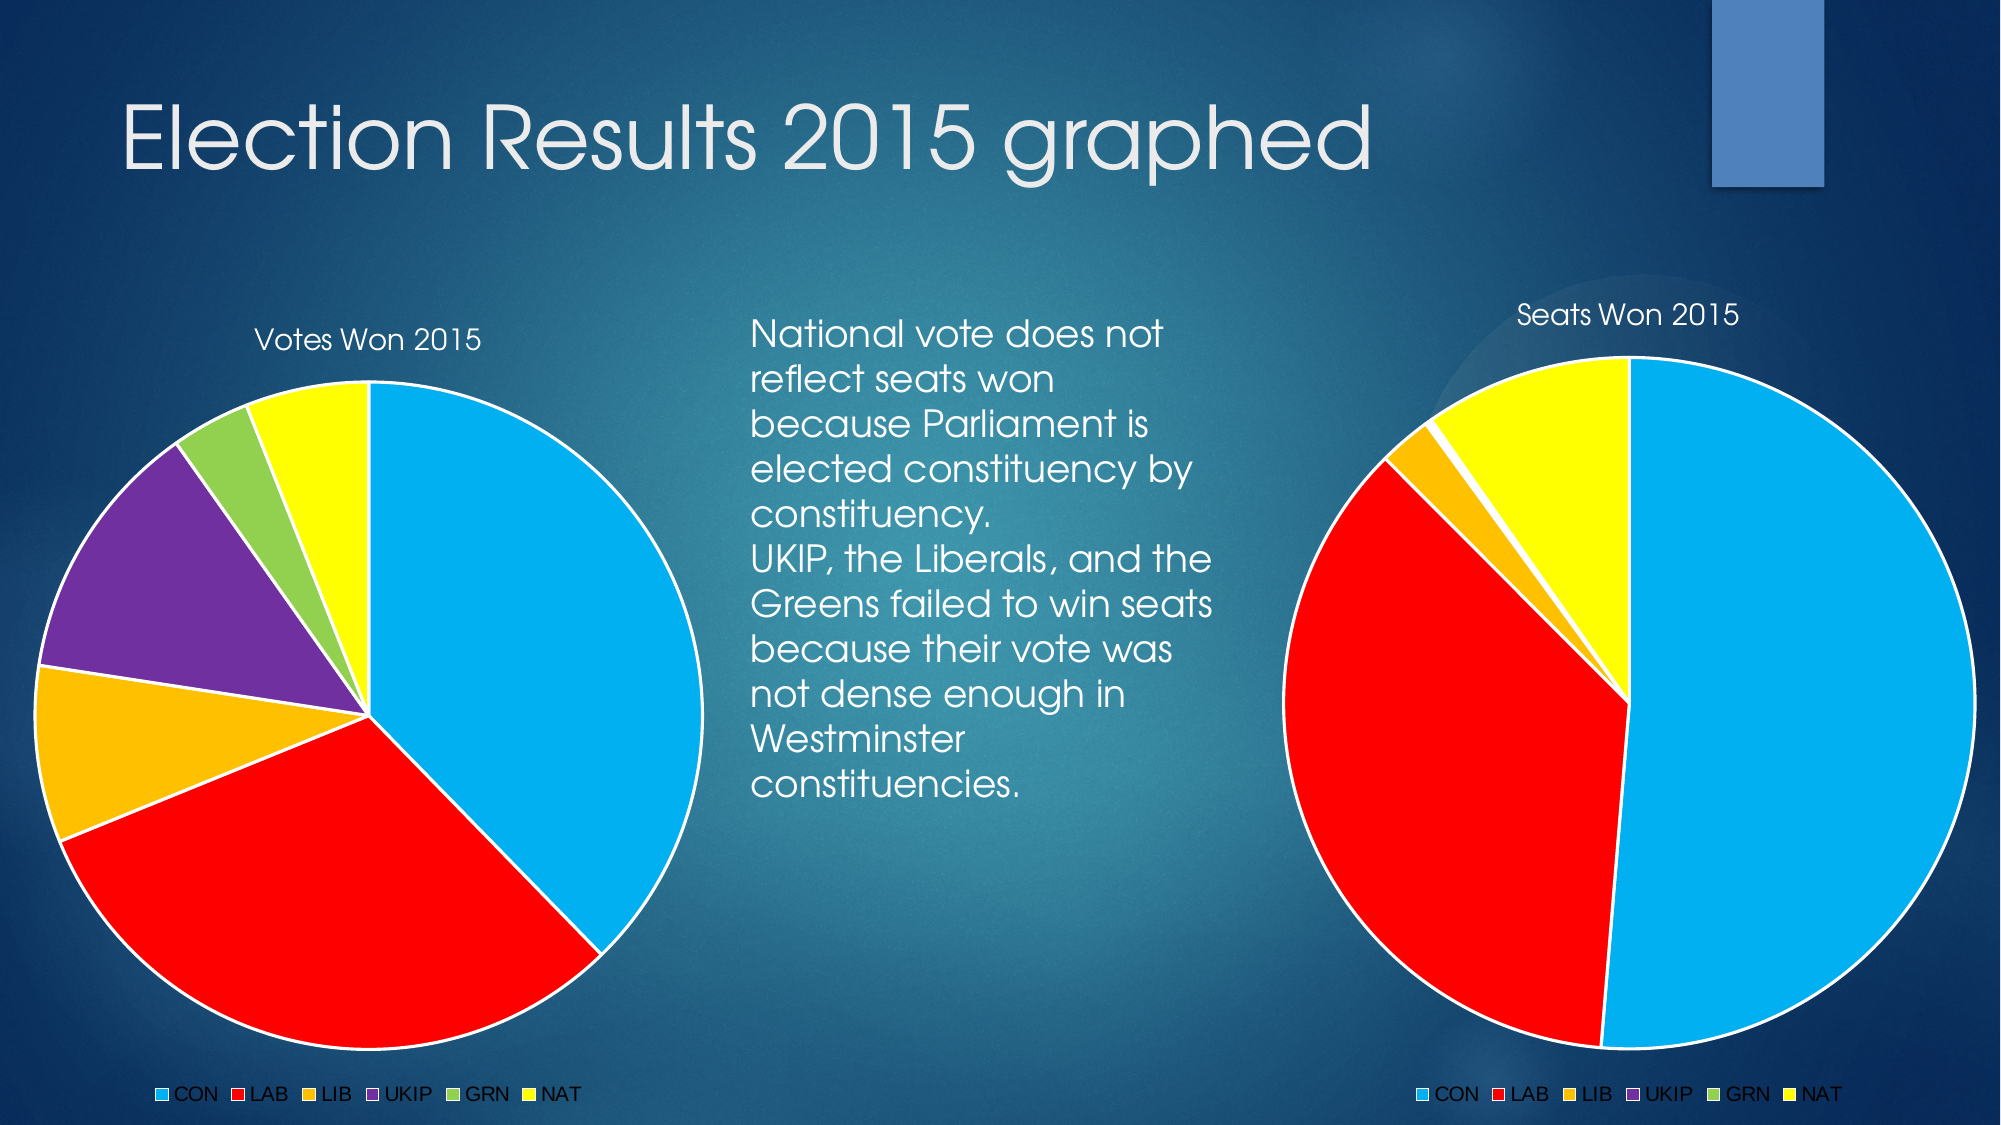

Election Results 2015 graphed

### Chart: Seats Won 2015

| Category |  |
|---|---|
| CON | 333.0 |
| LAB | 235.0 |
| LIB | 16.0 |
| UKIP | 1.0 |
| GRN | 1.0 |
| NAT | 63.0 |

### Chart: Votes Won 2015

| Category |  |
|---|---|
| CON | 11440466.0 |
| LAB | 9447113.0 |
| LIB | 2600122.0 |
| UKIP | 3881099.0 |
| GRN | 1157613.0 |
| NAT | 1812372.0 |
National vote does not reflect seats won because Parliament is elected constituency by constituency.
UKIP, the Liberals, and the Greens failed to win seats because their vote was not dense enough in Westminster constituencies.